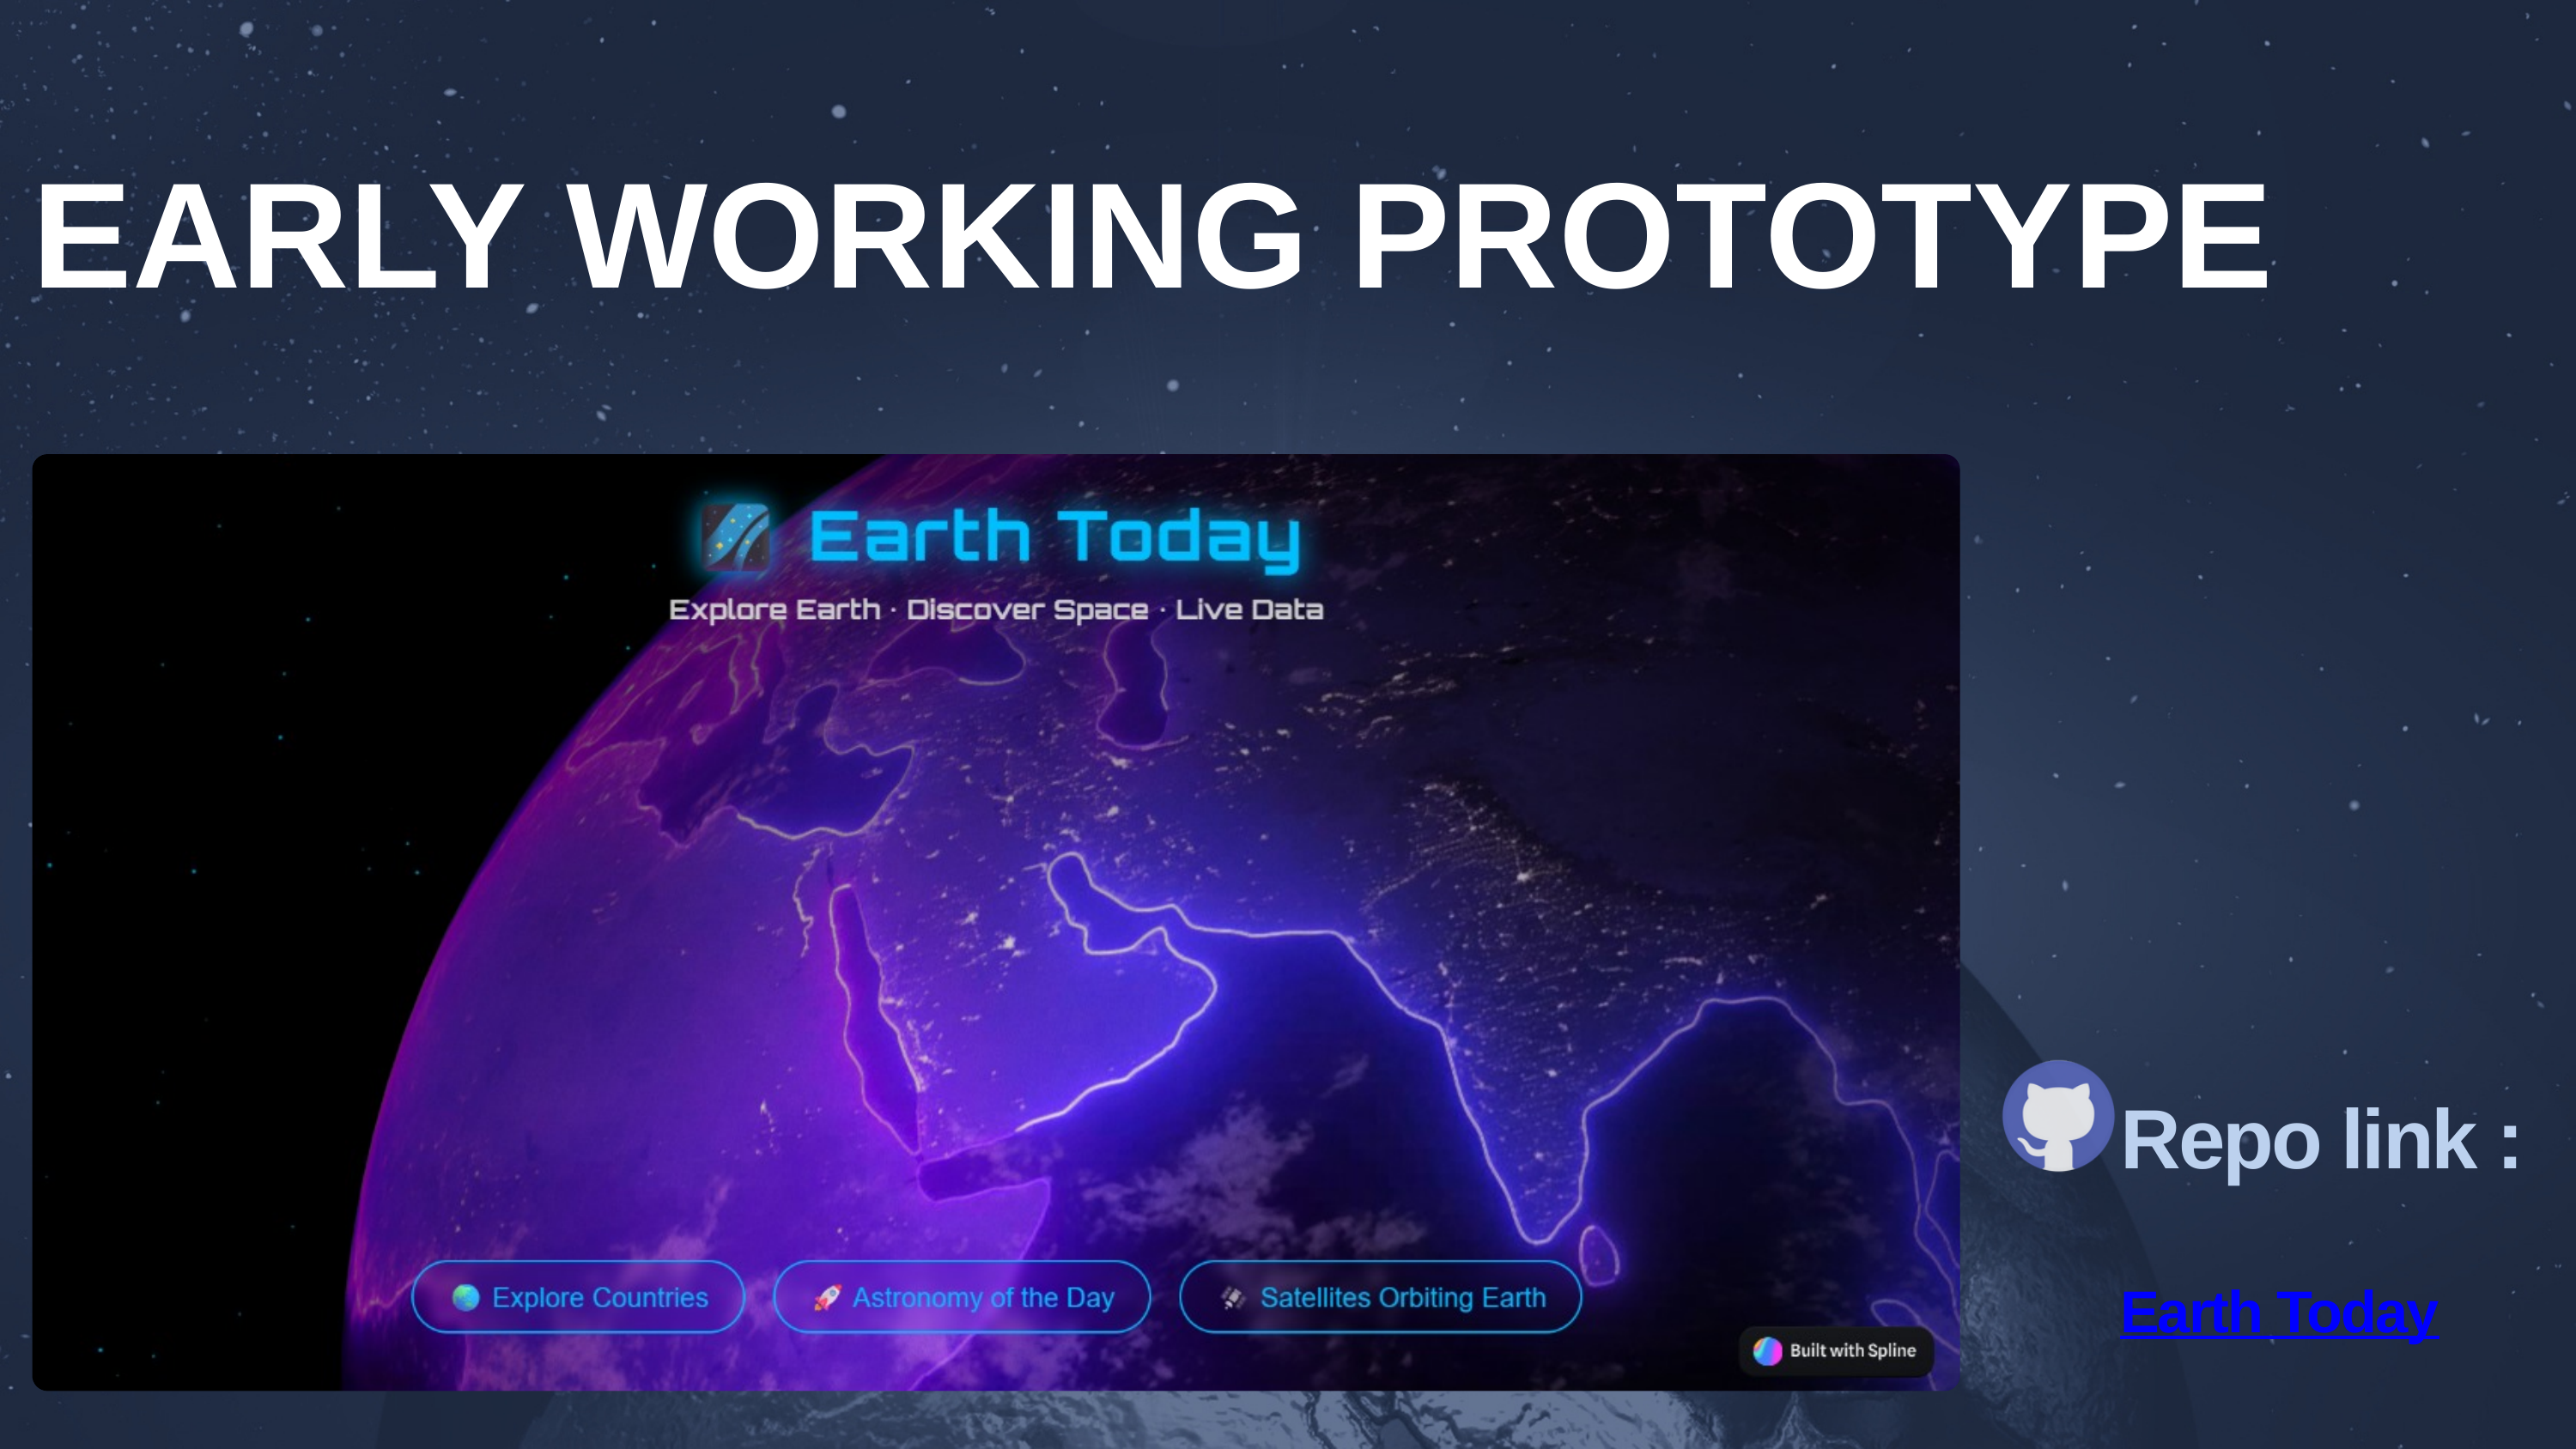

EARLY WORKING PROTOTYPE

Repo link :

Earth Today